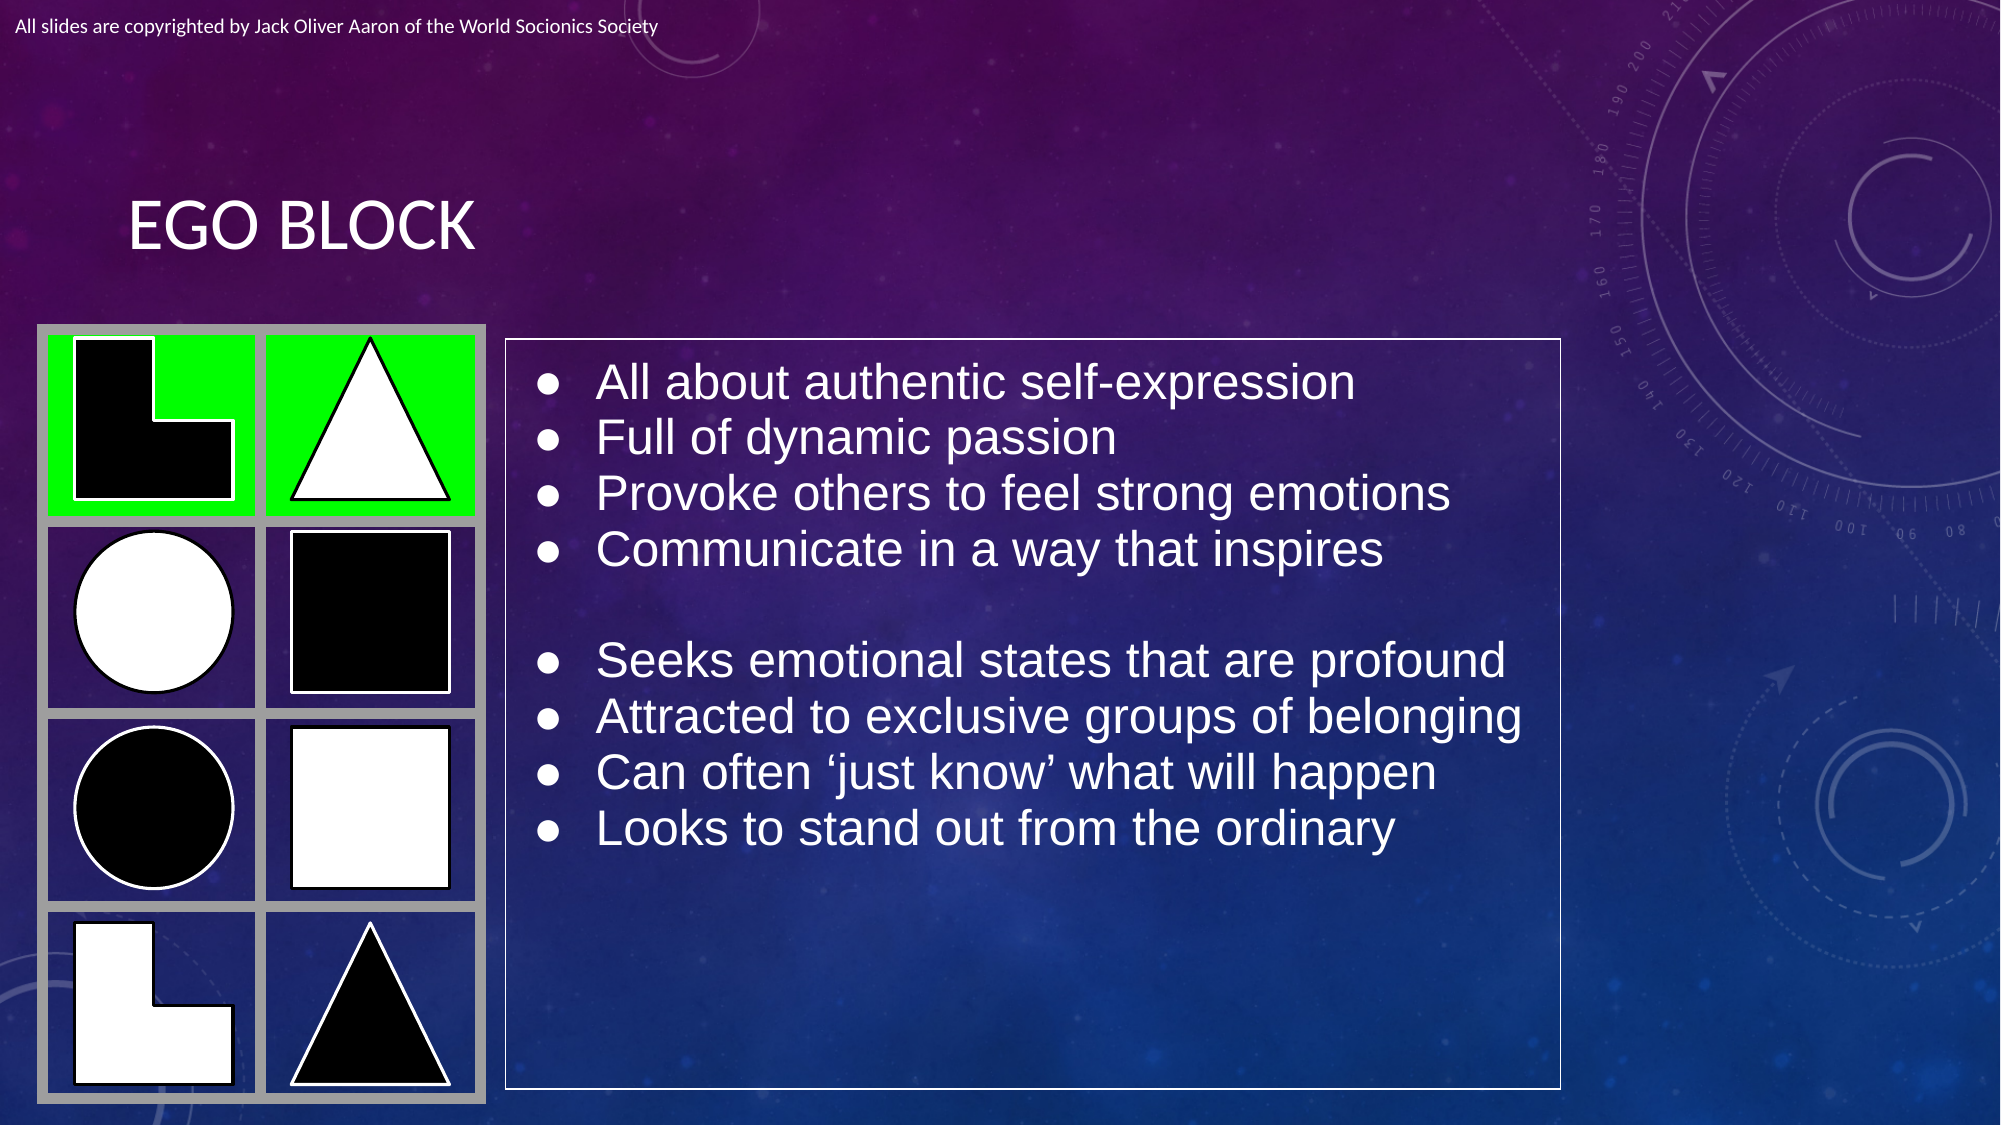

All slides are copyrighted by Jack Oliver Aaron of the World Socionics Society
# EGO BLOCK
|  |  |
| --- | --- |
|  |  |
|  |  |
|  |  |

| All about authentic self-expression Full of dynamic passion Provoke others to feel strong emotions Communicate in a way that inspires Seeks emotional states that are profound Attracted to exclusive groups of belonging Can often ‘just know’ what will happen Looks to stand out from the ordinary |
| --- |